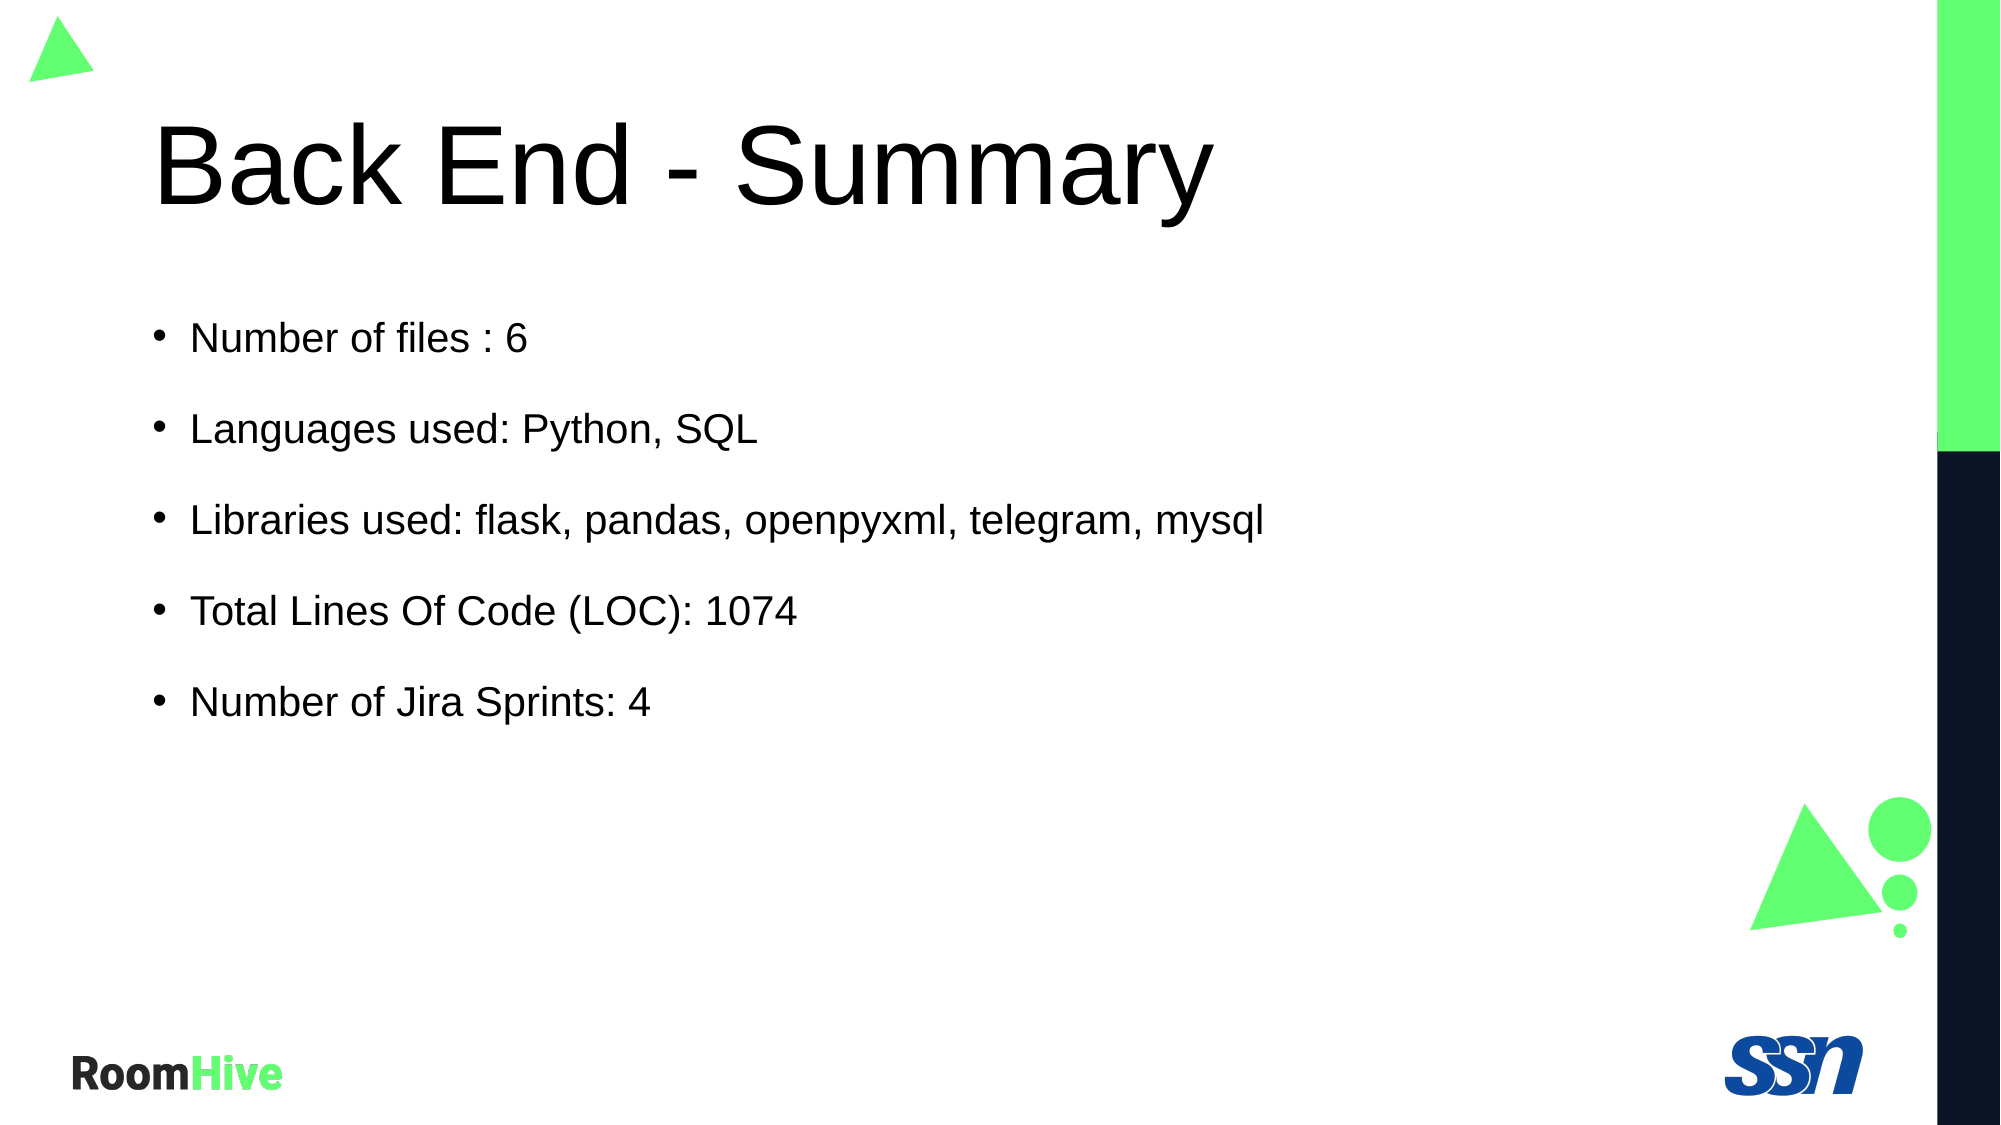

# Back End - Summary
Number of files : 6
Languages used: Python, SQL
Libraries used: flask, pandas, openpyxml, telegram, mysql
Total Lines Of Code (LOC): 1074
Number of Jira Sprints: 4